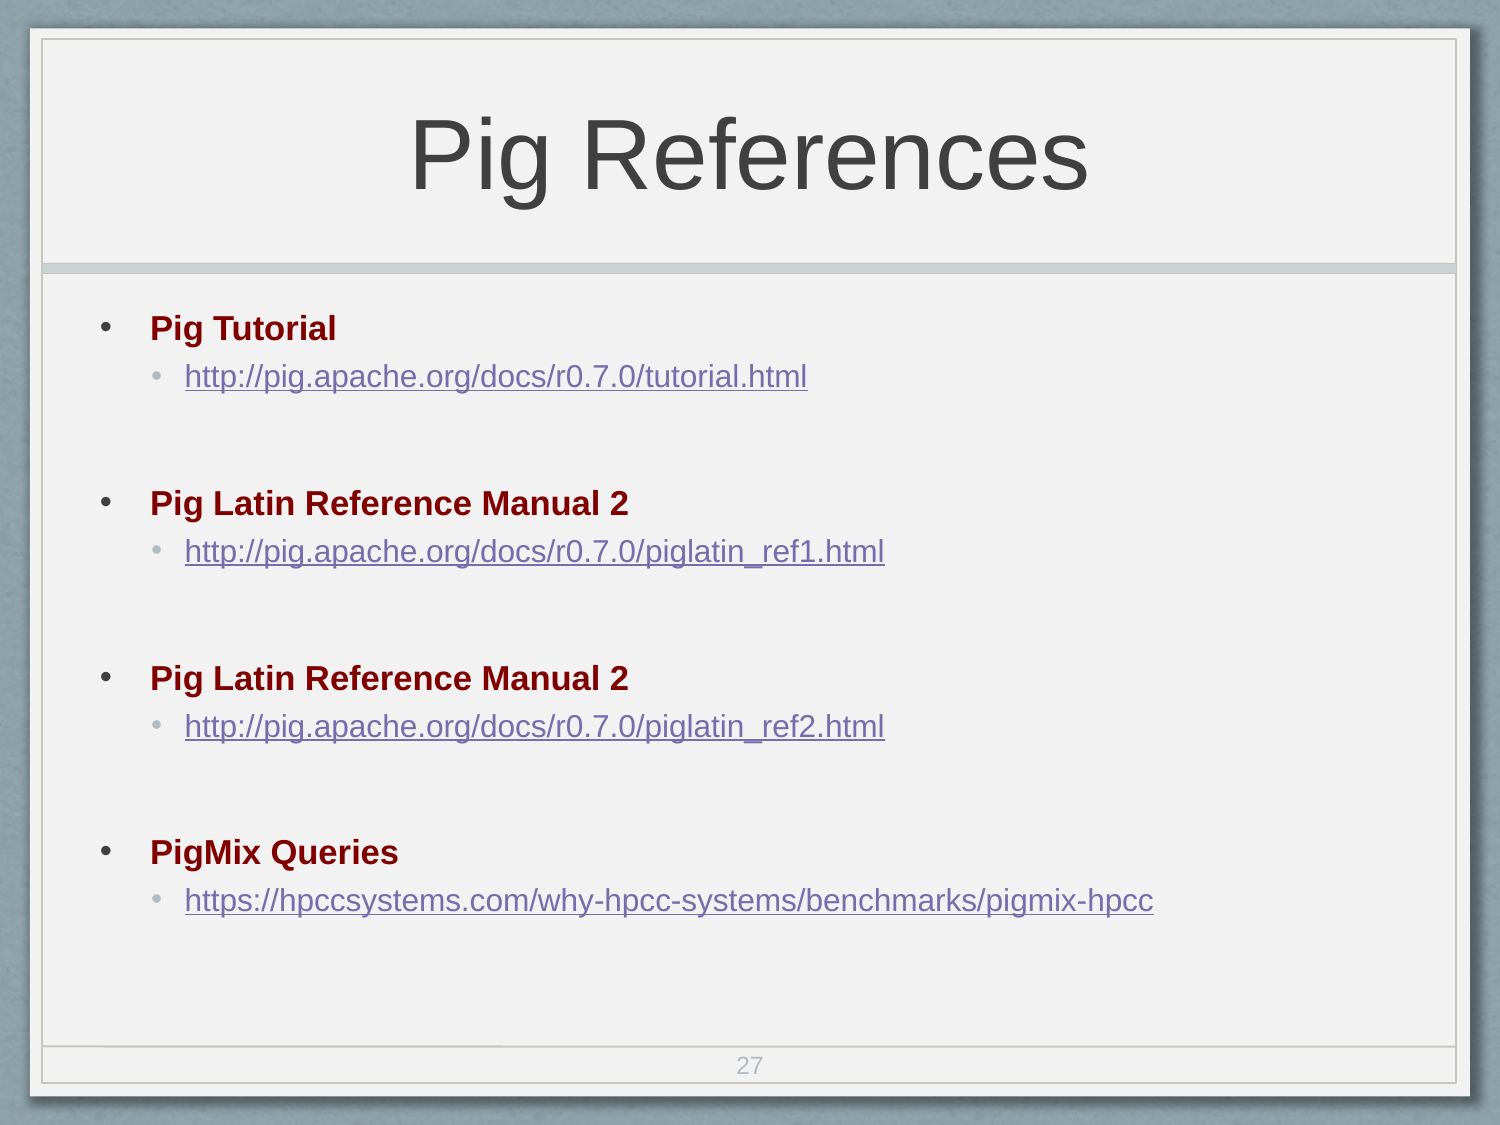

# Pig References
Pig Tutorial
http://pig.apache.org/docs/r0.7.0/tutorial.html

Pig Latin Reference Manual 2
http://pig.apache.org/docs/r0.7.0/piglatin_ref1.html

Pig Latin Reference Manual 2
http://pig.apache.org/docs/r0.7.0/piglatin_ref2.html

PigMix Queries
https://hpccsystems.com/why-hpcc-systems/benchmarks/pigmix-hpcc

27